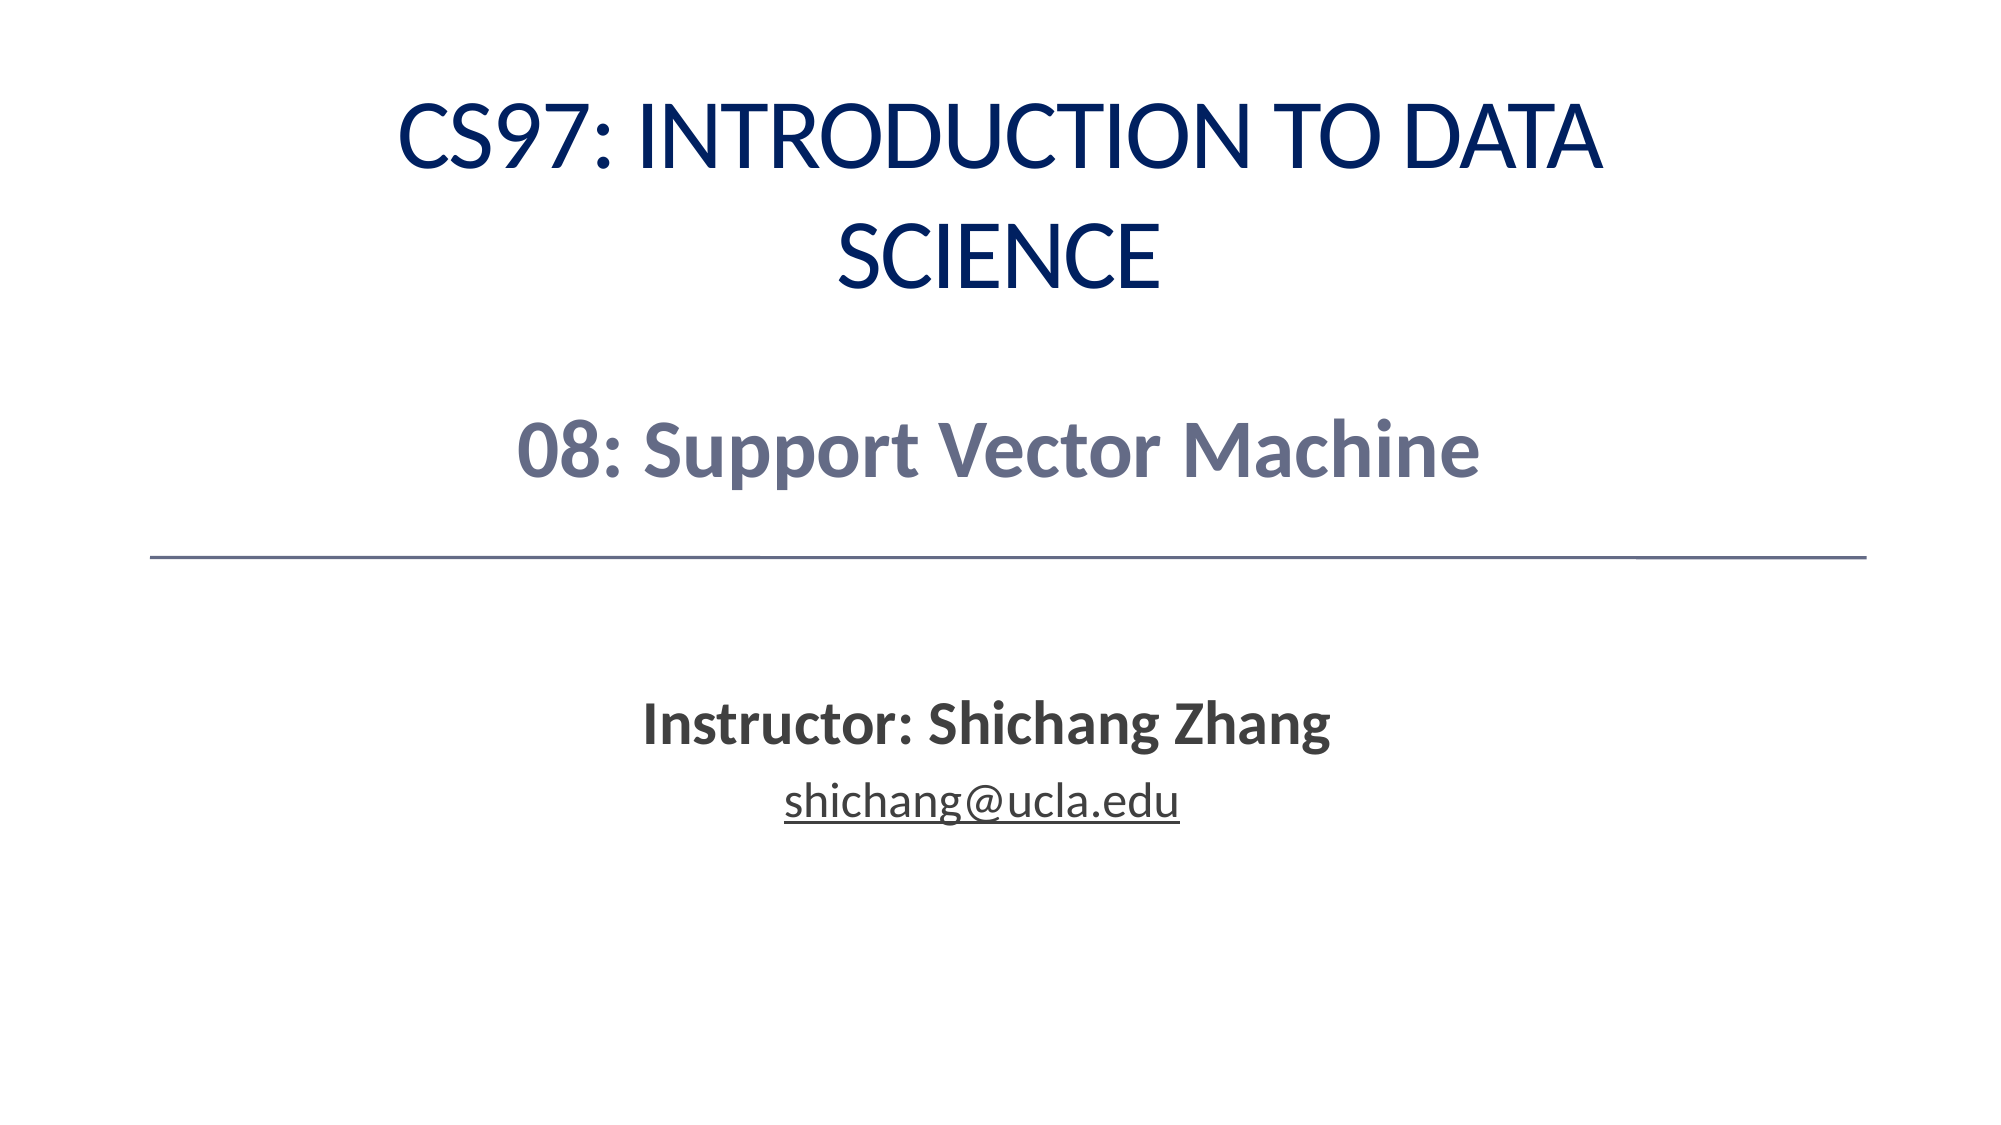

# CS97: Introduction to Data Science
08: Support Vector Machine

Instructor: Shichang Zhang
shichang@ucla.edu